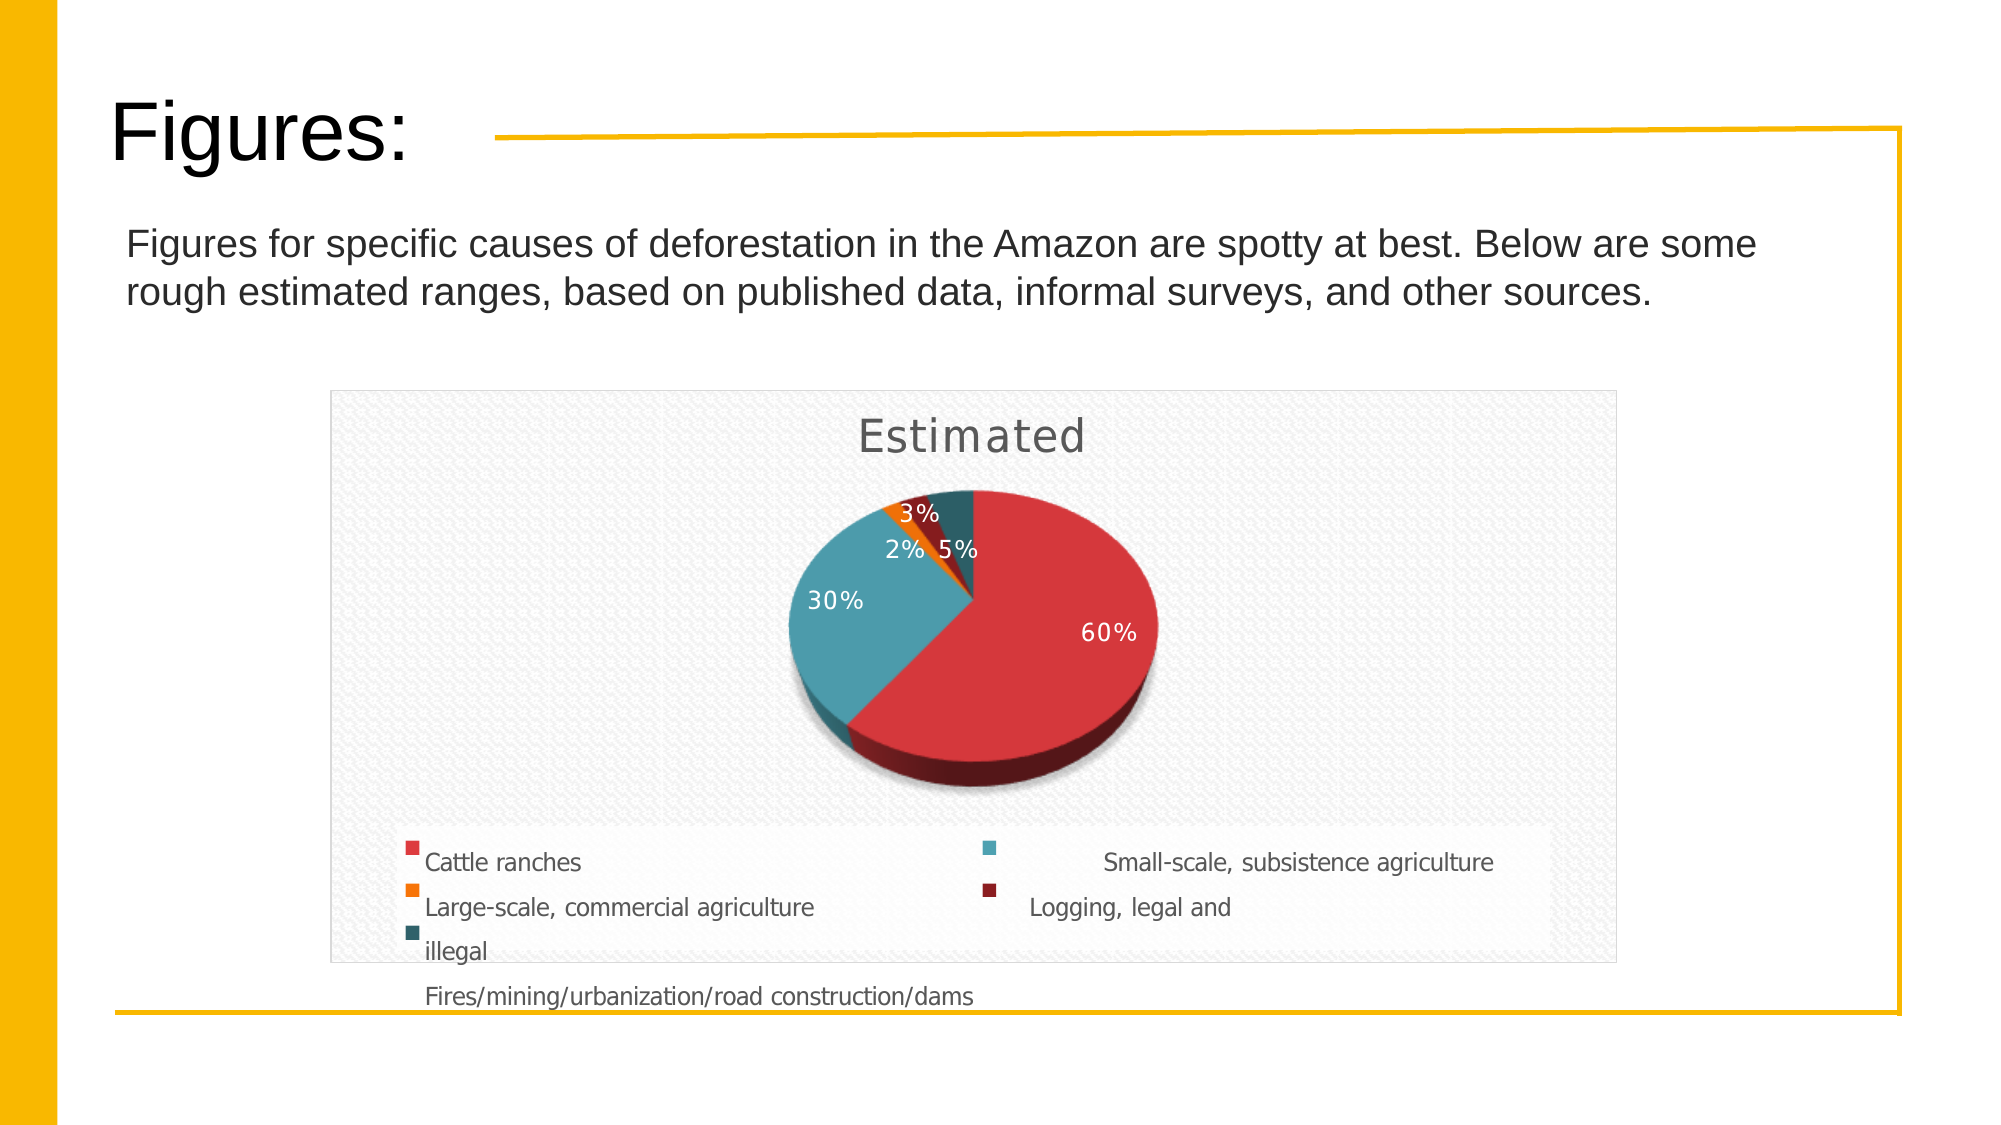

# Figures:

Figures for specific causes of deforestation in the Amazon are spotty at best. Below are some  rough estimated ranges, based on published data, informal surveys, and other sources.
Estimated
3%
2% 5%
30%
60%

Cattle ranches	                                                 Small-scale, subsistence agriculture
Large-scale, commercial agriculture	                    Logging, legal and illegal
Fires/mining/urbanization/road construction/dams